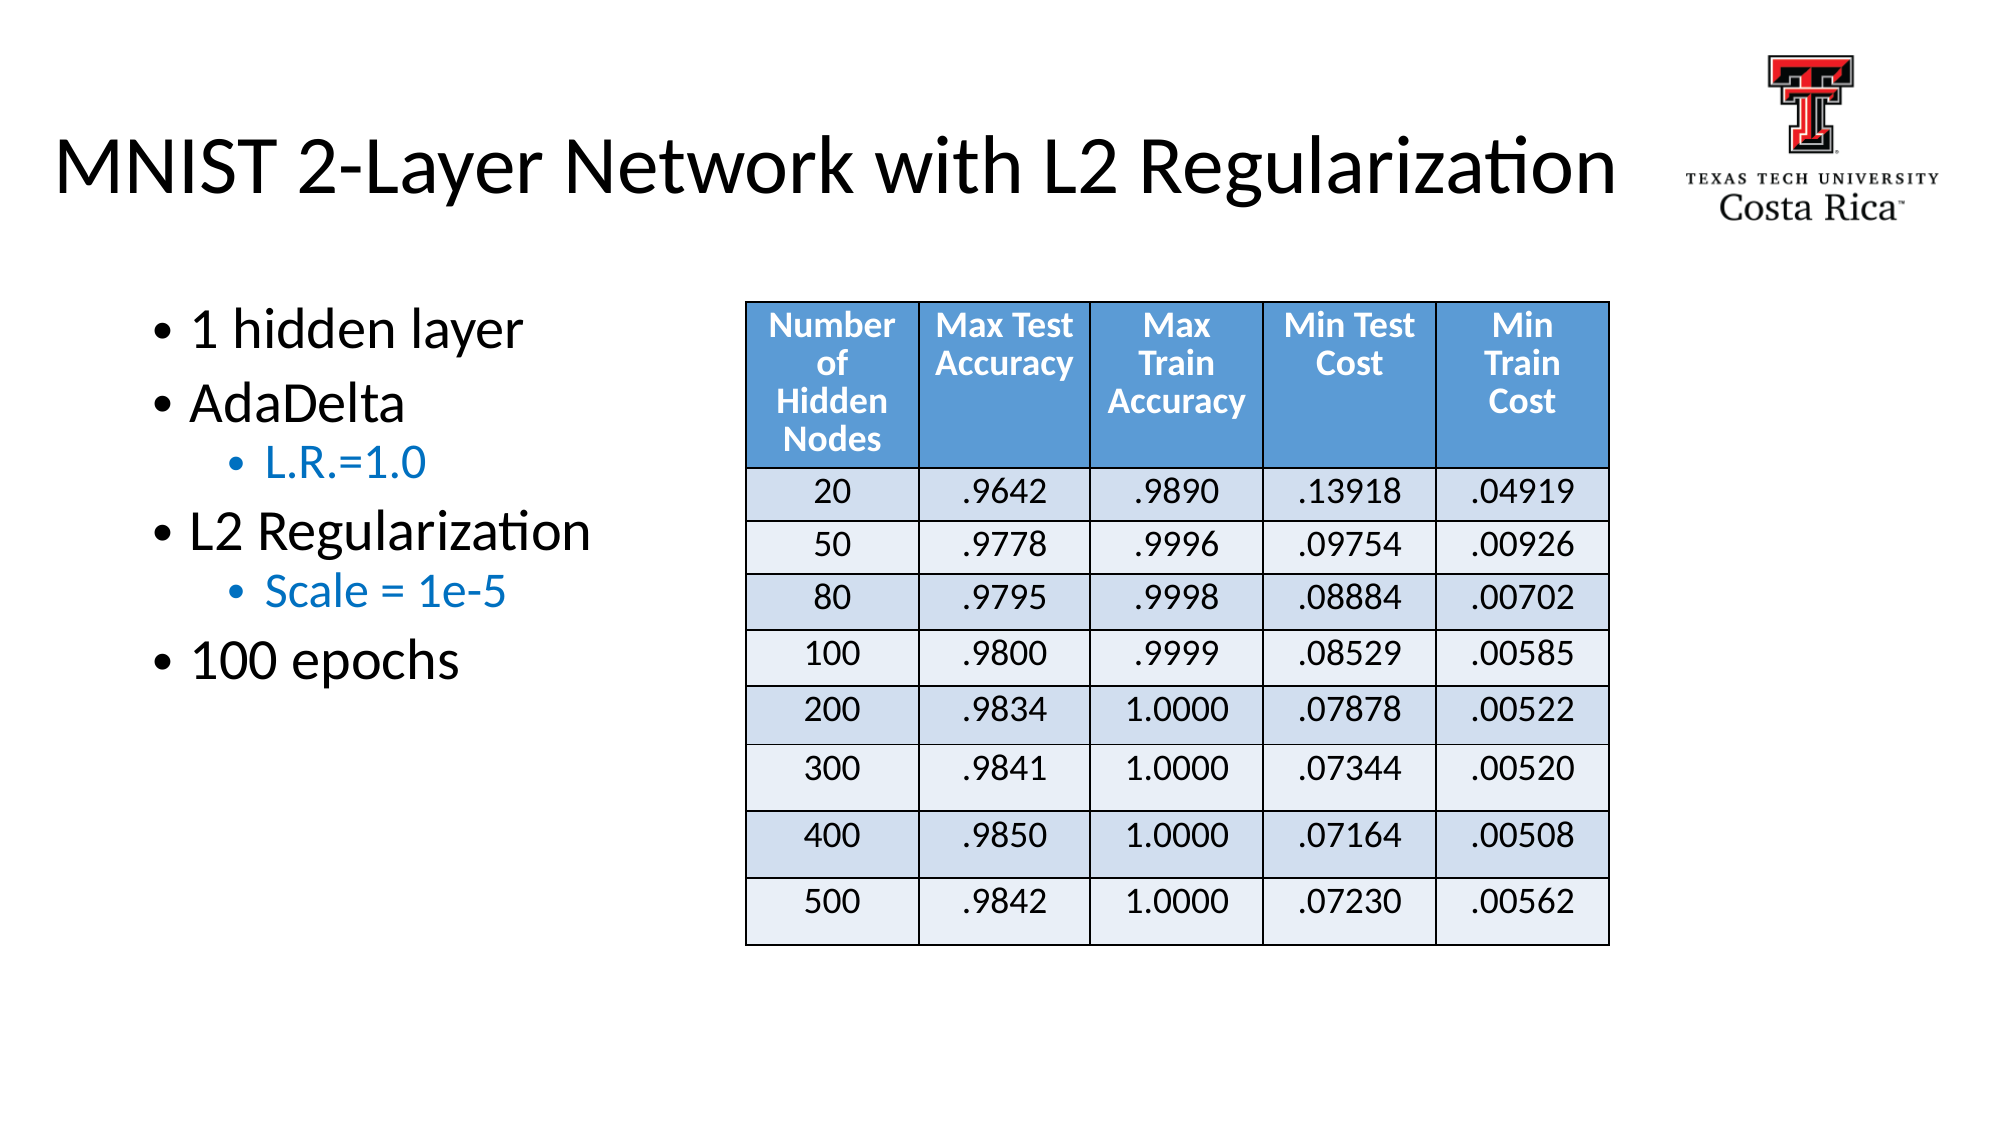

# MNIST 2-Layer Network with L2 Regularization
1 hidden layer
AdaDelta
L.R.=1.0
L2 Regularization
Scale = 1e-5
100 epochs

| Number of Hidden Nodes | Max Test Accuracy | Max Train Accuracy | Min Test Cost | Min Train Cost |
| --- | --- | --- | --- | --- |
| 20 | .9642 | .9890 | .13918 | .04919 |
| 50 | .9778 | .9996 | .09754 | .00926 |
| 80 | .9795 | .9998 | .08884 | .00702 |
| 100 | .9800 | .9999 | .08529 | .00585 |
| 200 | .9834 | 1.0000 | .07878 | .00522 |
| 300 | .9841 | 1.0000 | .07344 | .00520 |
| 400 | .9850 | 1.0000 | .07164 | .00508 |
| 500 | .9842 | 1.0000 | .07230 | .00562 |